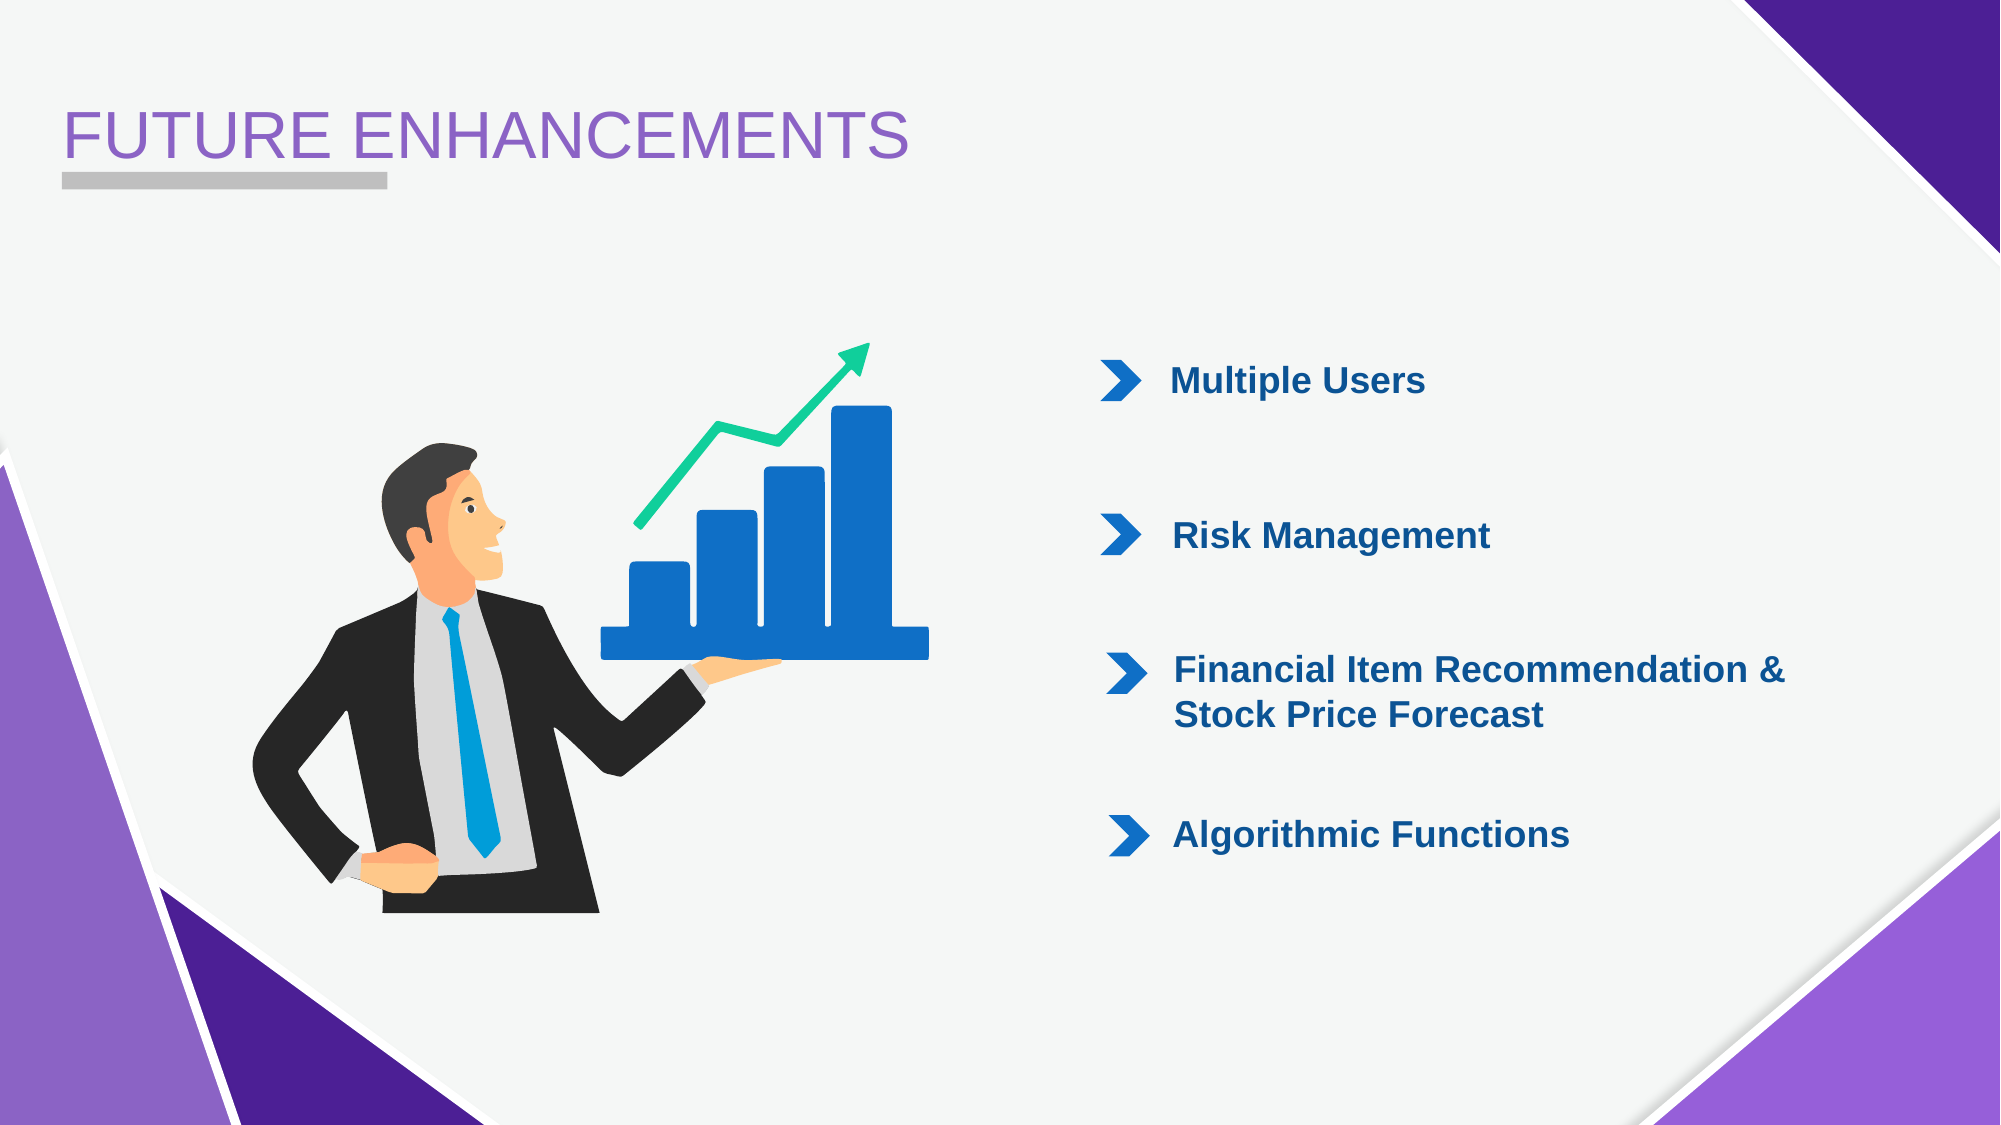

FUTURE ENHANCEMENTS

Multiple Users

Risk Management

Financial Item Recommendation & Stock Price Forecast

Algorithmic Functions